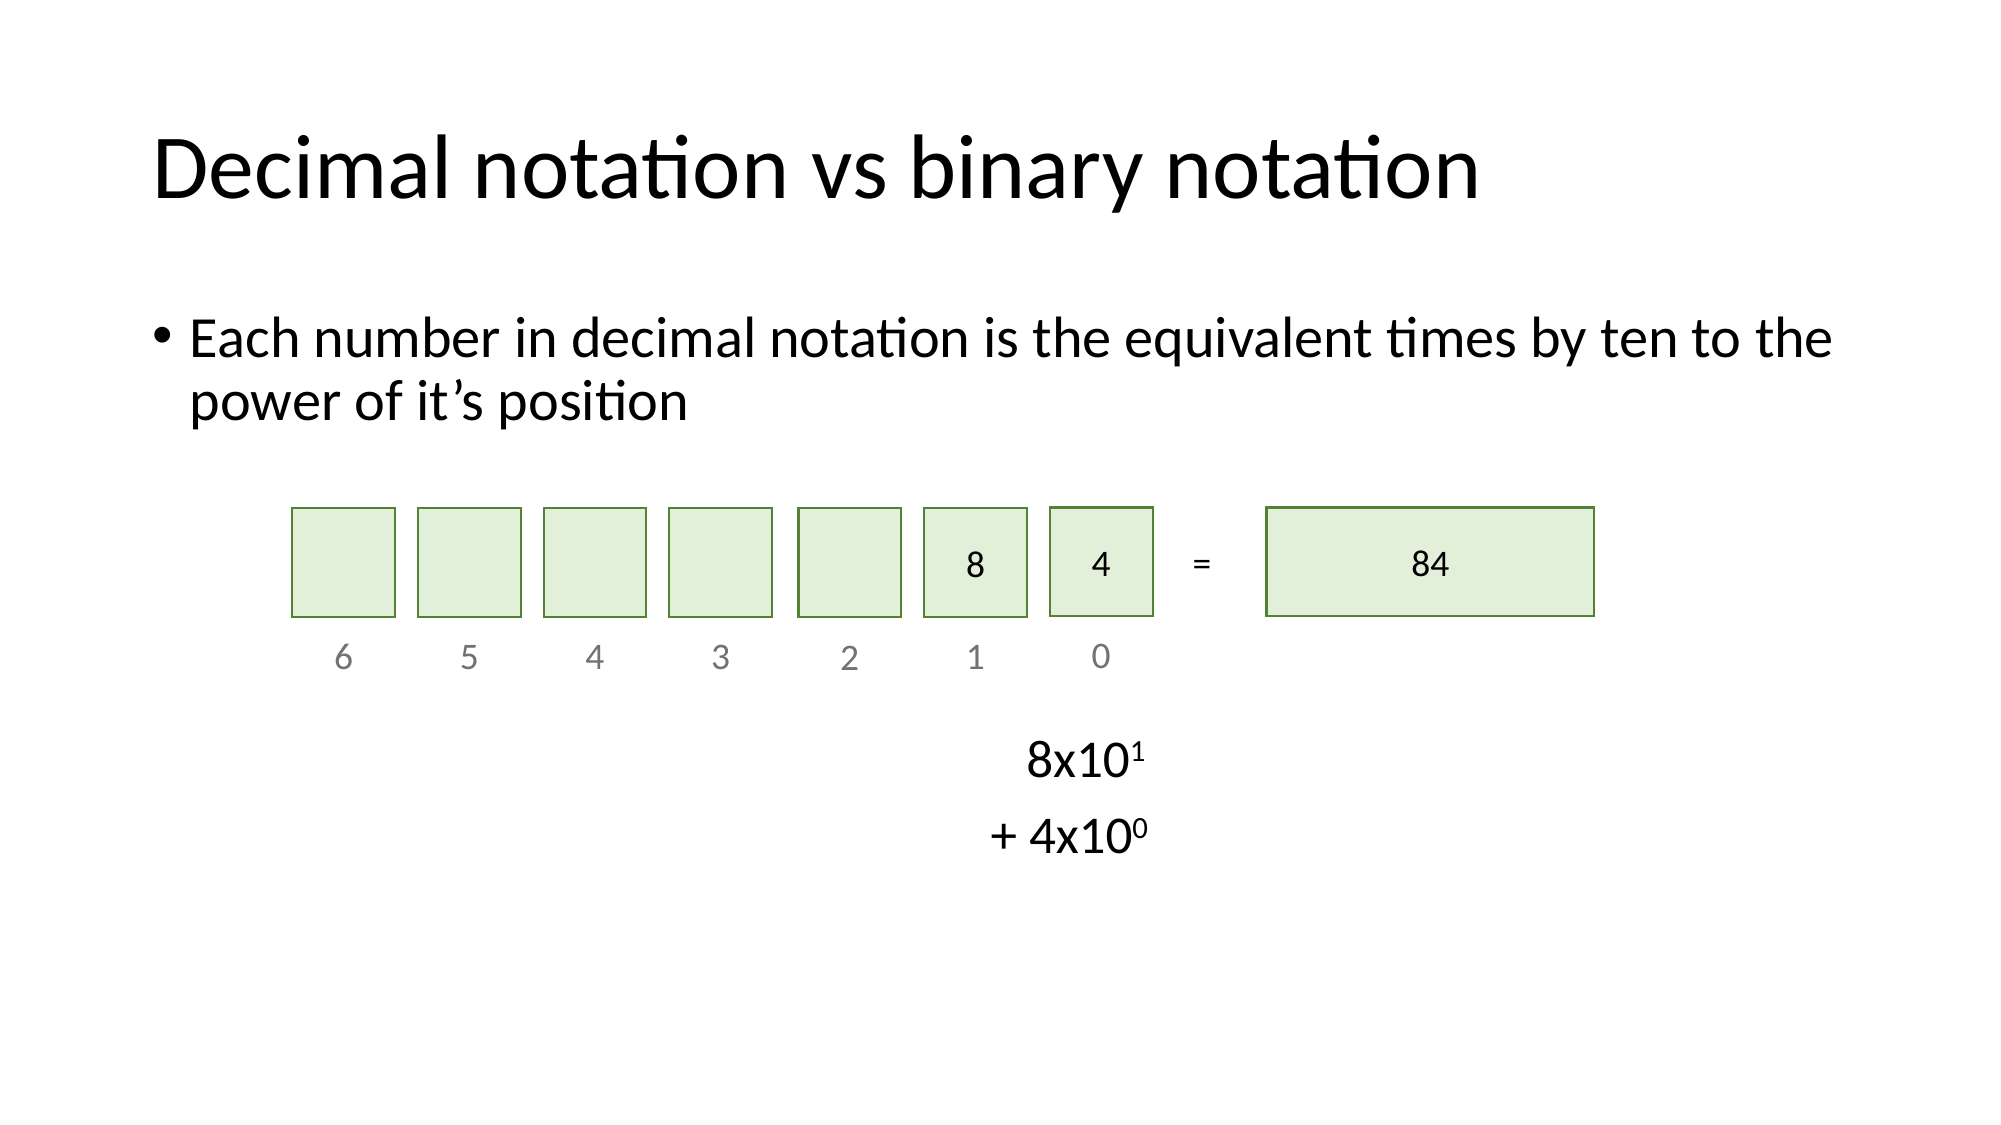

# Decimal notation vs binary notation
Each number in decimal notation is the equivalent times by ten to the power of it’s position
4
84

8
=
0
6
5
4
3
1
2
   8x101
+ 4x100